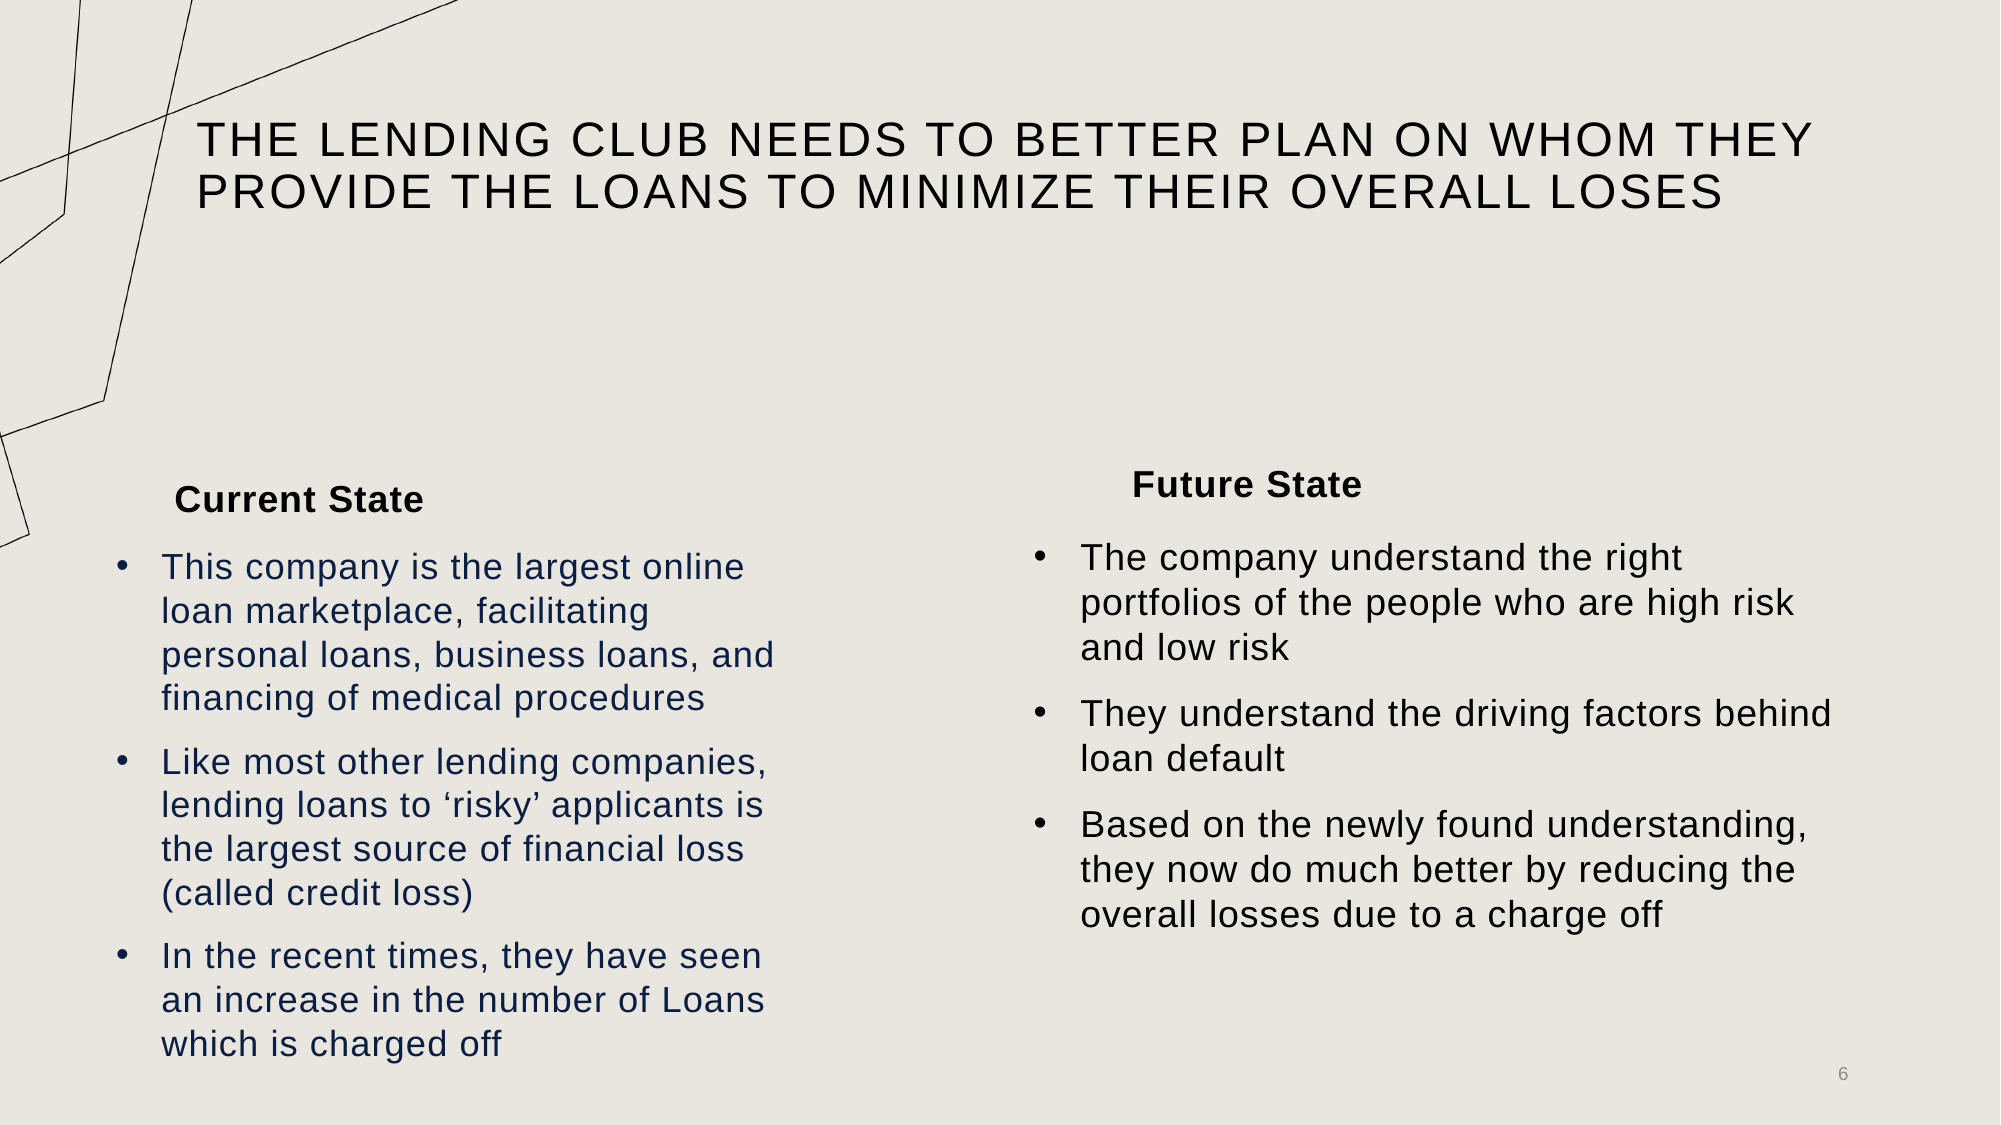

# The Lending club NEEDS to better plan on whom they provide the loans to minimize their overall Loses
Future State
Current State
The company understand the right portfolios of the people who are high risk and low risk
They understand the driving factors behind loan default
Based on the newly found understanding, they now do much better by reducing the overall losses due to a charge off
This company is the largest online loan marketplace, facilitating personal loans, business loans, and financing of medical procedures
Like most other lending companies, lending loans to ‘risky’ applicants is the largest source of financial loss (called credit loss)
In the recent times, they have seen an increase in the number of Loans which is charged off
6